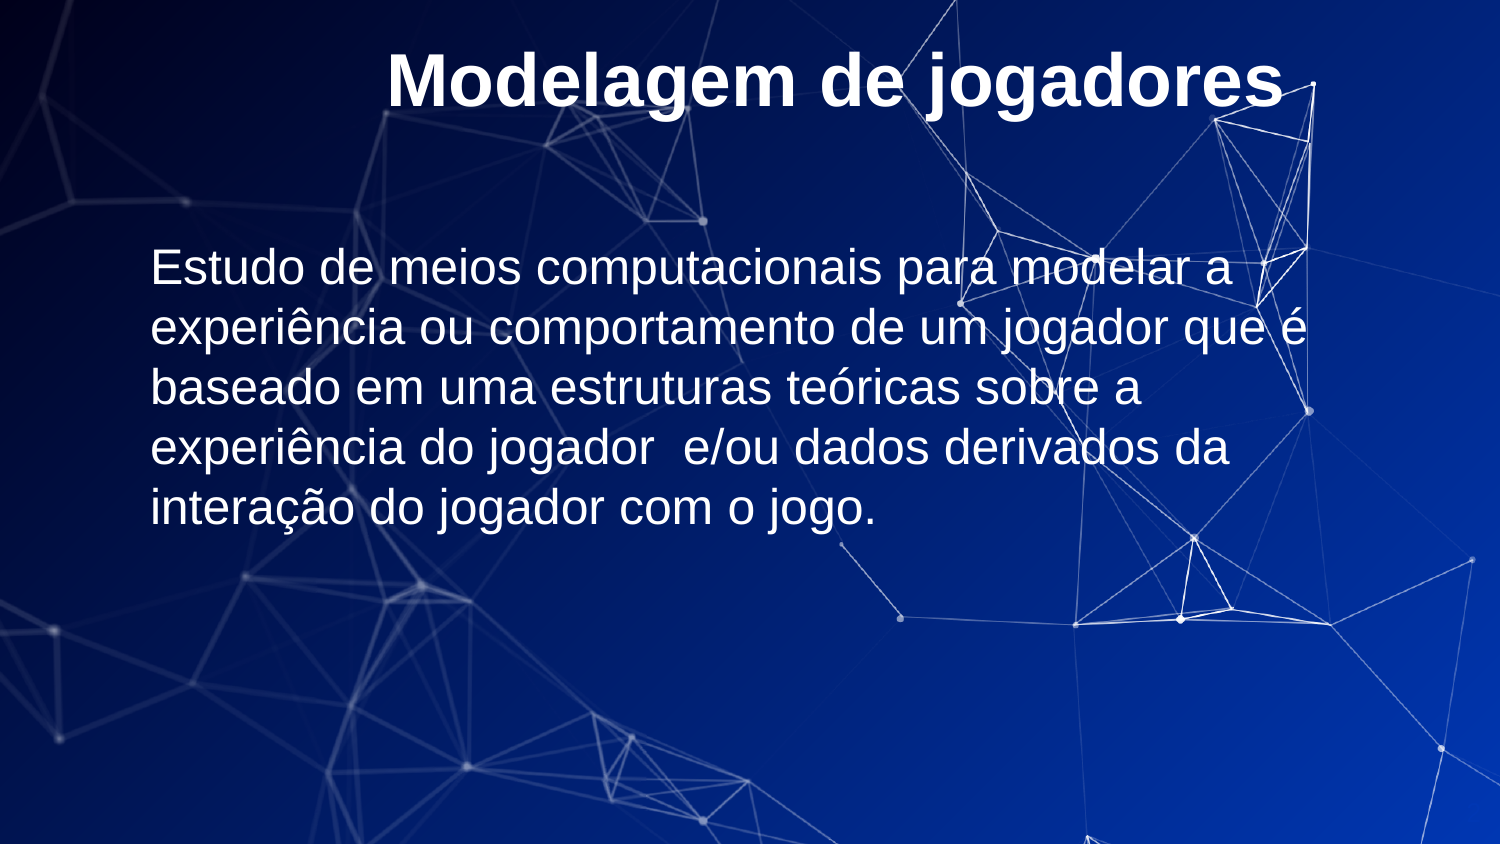

# Modelagem de jogadores
Estudo de meios computacionais para modelar a experiência ou comportamento de um jogador que é baseado em uma estruturas teóricas sobre a experiência do jogador  e/ou dados derivados da interação do jogador com o jogo.
2